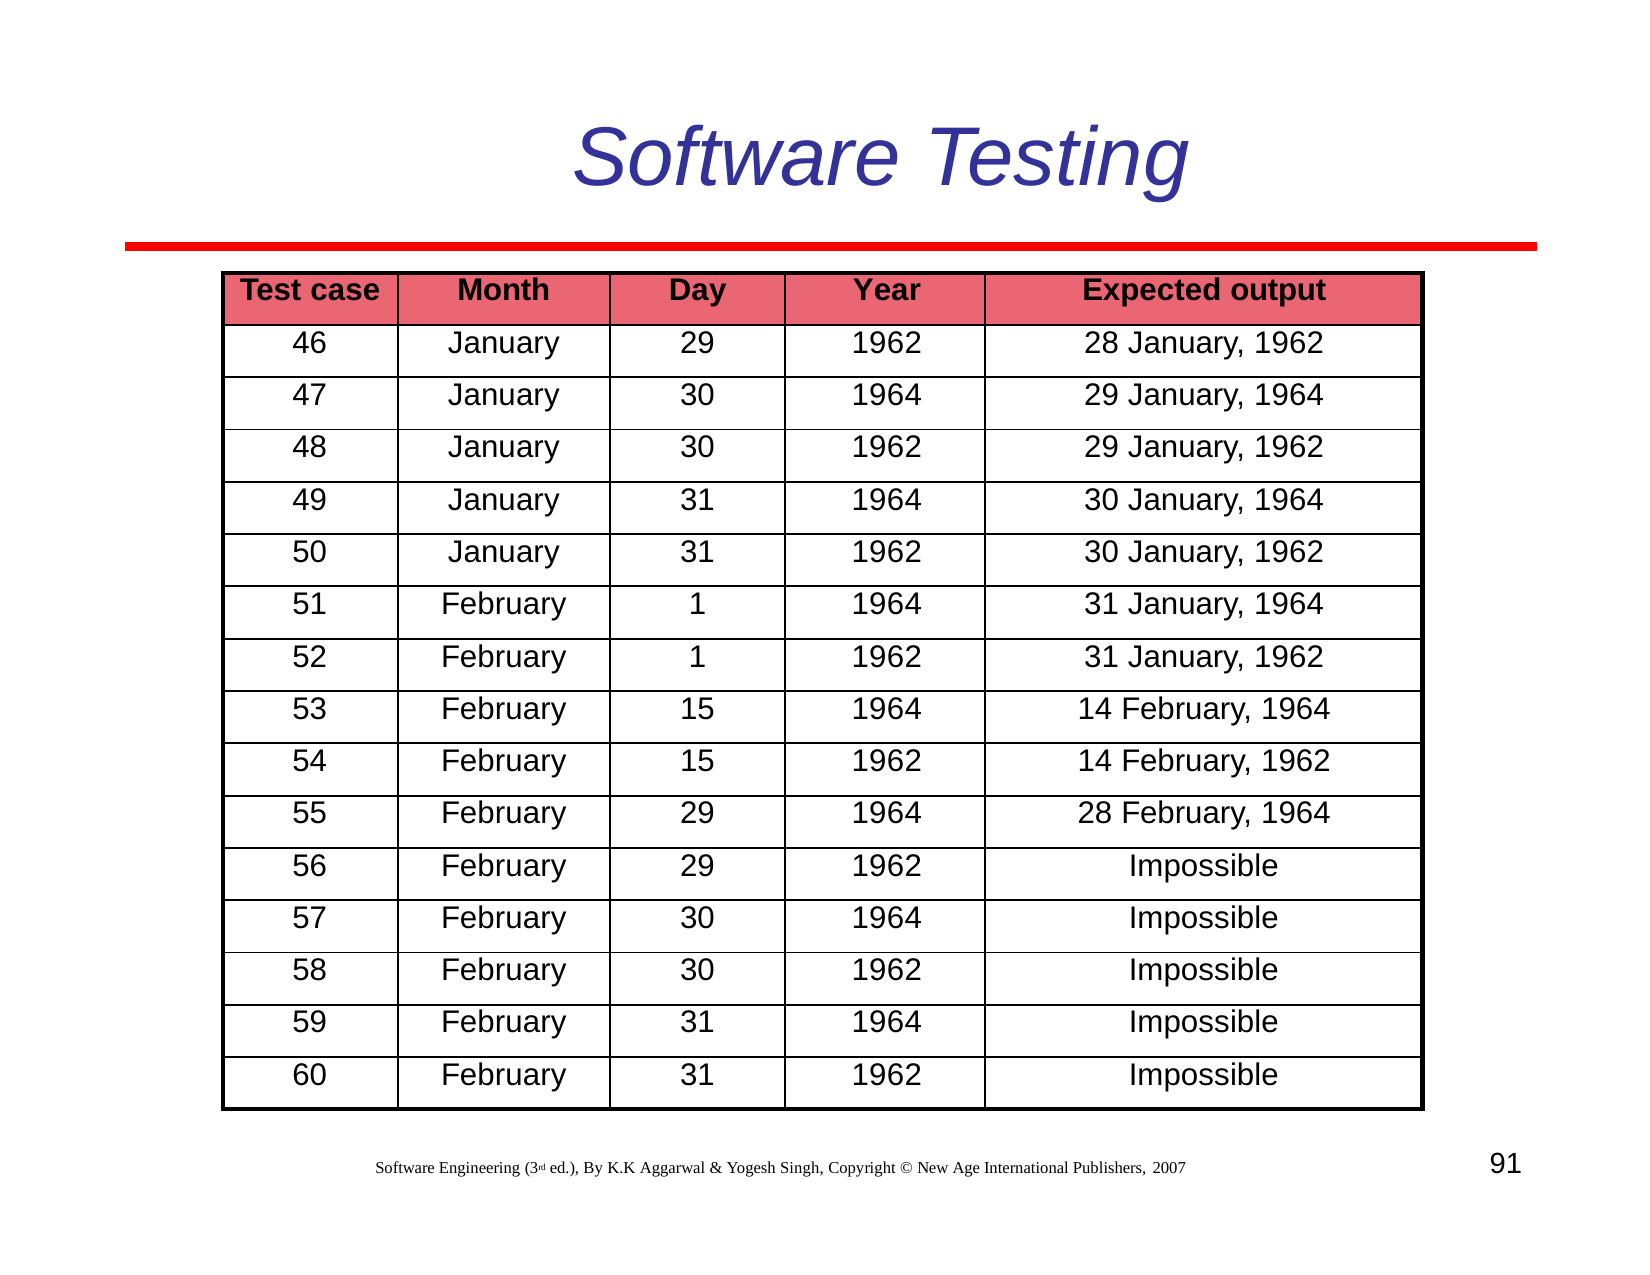

# Software Testing

| Test case | Month | Day | Year | Expected output |
| --- | --- | --- | --- | --- |
| 46 | January | 29 | 1962 | 28 January, 1962 |
| 47 | January | 30 | 1964 | 29 January, 1964 |
| 48 | January | 30 | 1962 | 29 January, 1962 |
| 49 | January | 31 | 1964 | 30 January, 1964 |
| 50 | January | 31 | 1962 | 30 January, 1962 |
| 51 | February | 1 | 1964 | 31 January, 1964 |
| 52 | February | 1 | 1962 | 31 January, 1962 |
| 53 | February | 15 | 1964 | 14 February, 1964 |
| 54 | February | 15 | 1962 | 14 February, 1962 |
| 55 | February | 29 | 1964 | 28 February, 1964 |
| 56 | February | 29 | 1962 | Impossible |
| 57 | February | 30 | 1964 | Impossible |
| 58 | February | 30 | 1962 | Impossible |
| 59 | February | 31 | 1964 | Impossible |
| 60 | February | 31 | 1962 | Impossible |
91
Software Engineering (3rd  ed.), By K.K Aggarwal & Yogesh Singh, Copyright © New Age International Publishers, 2007